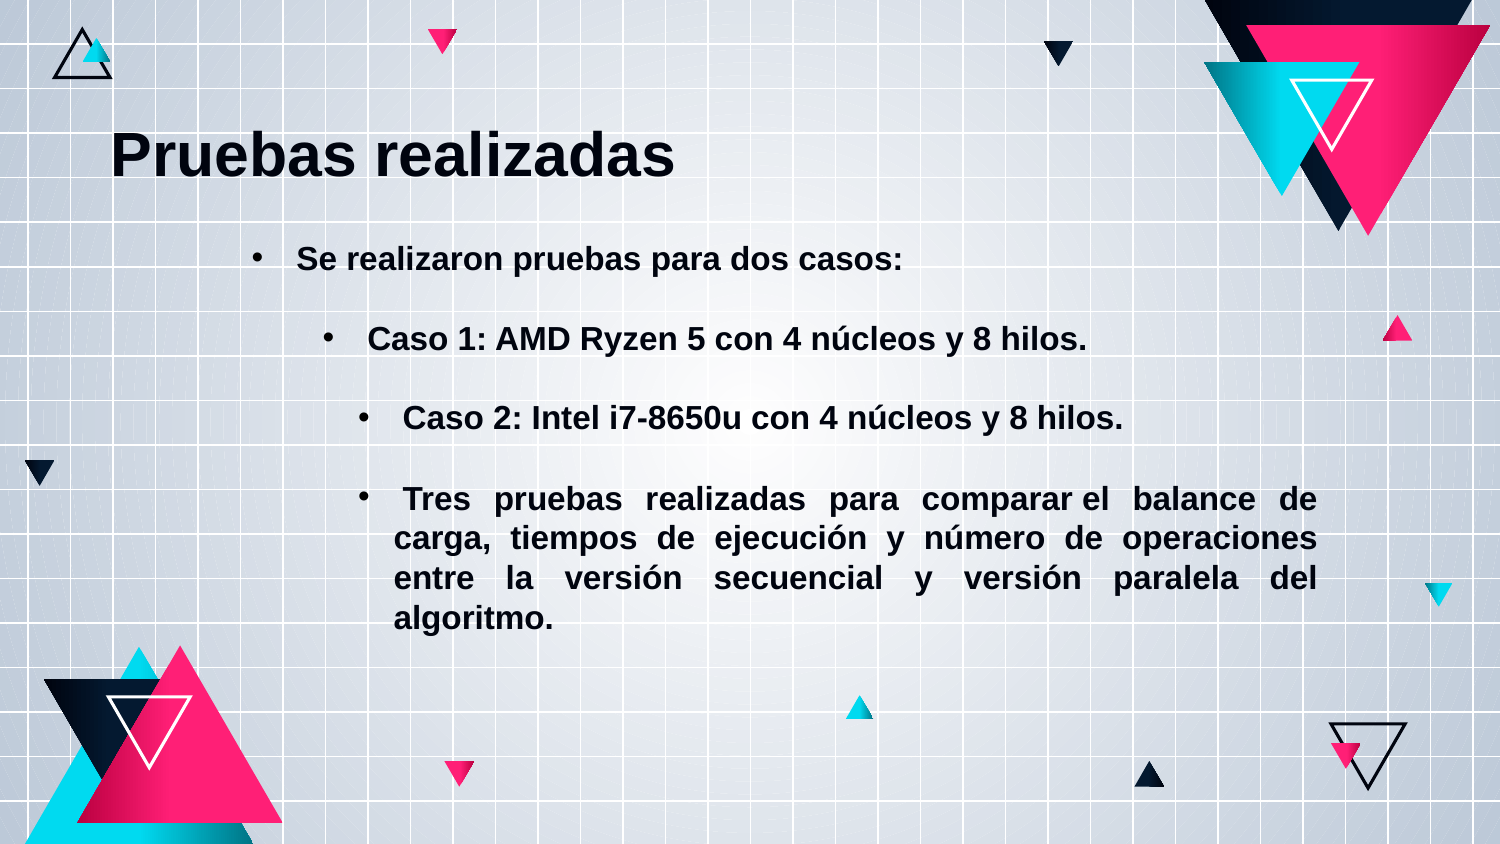

# Pruebas realizadas
 Se realizaron pruebas para dos casos:

 Caso 1: AMD Ryzen 5 con 4 núcleos y 8 hilos.

 Caso 2: Intel i7-8650u con 4 núcleos y 8 hilos.

 Tres pruebas realizadas para comparar el balance de carga, tiempos de ejecución y número de operaciones entre la versión secuencial y versión paralela del algoritmo.